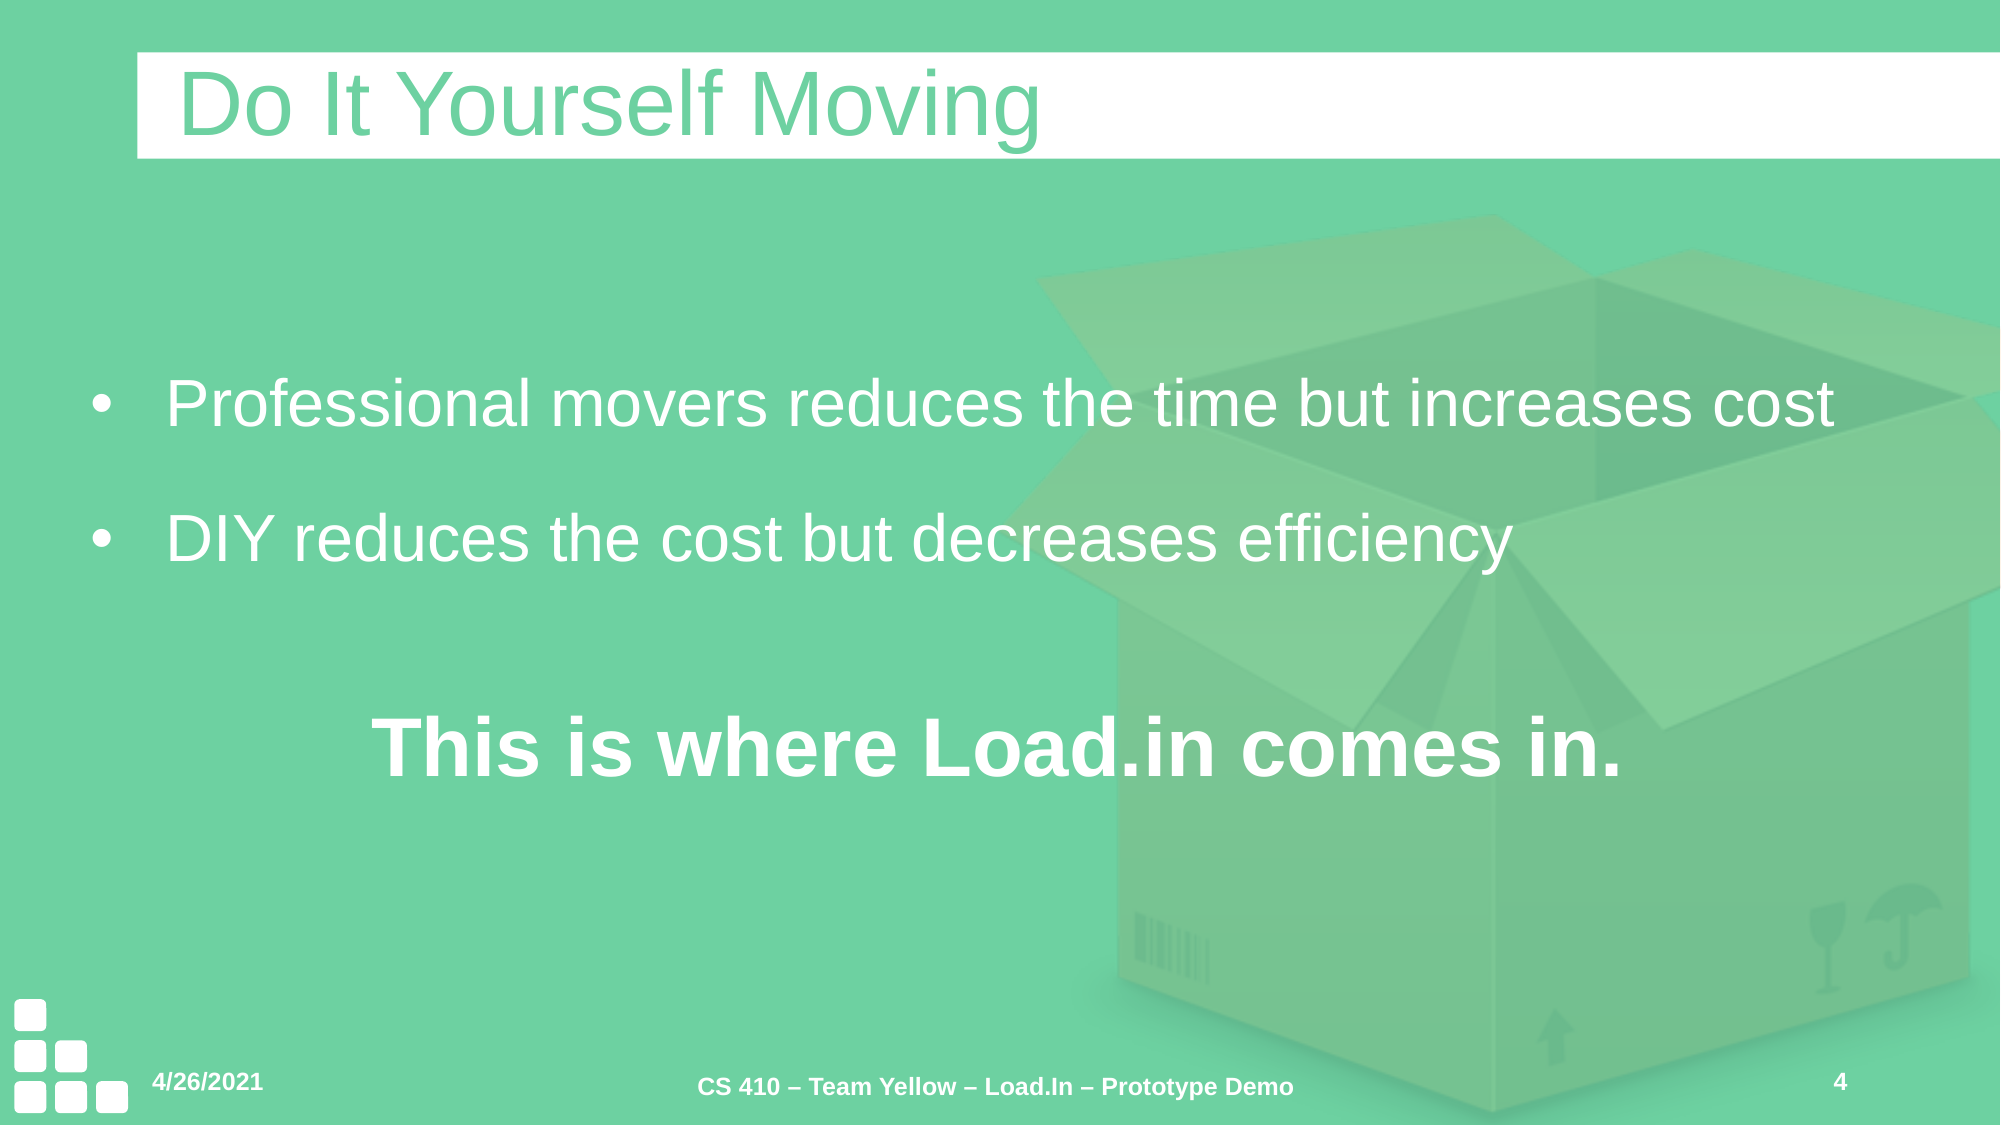

Do It Yourself Moving
Professional movers reduces the time but increases cost

DIY reduces the cost but decreases efficiency

This is where Load.in comes in.
4/26/2021
4
CS 410 – Team Yellow – Load.In – Prototype Demo